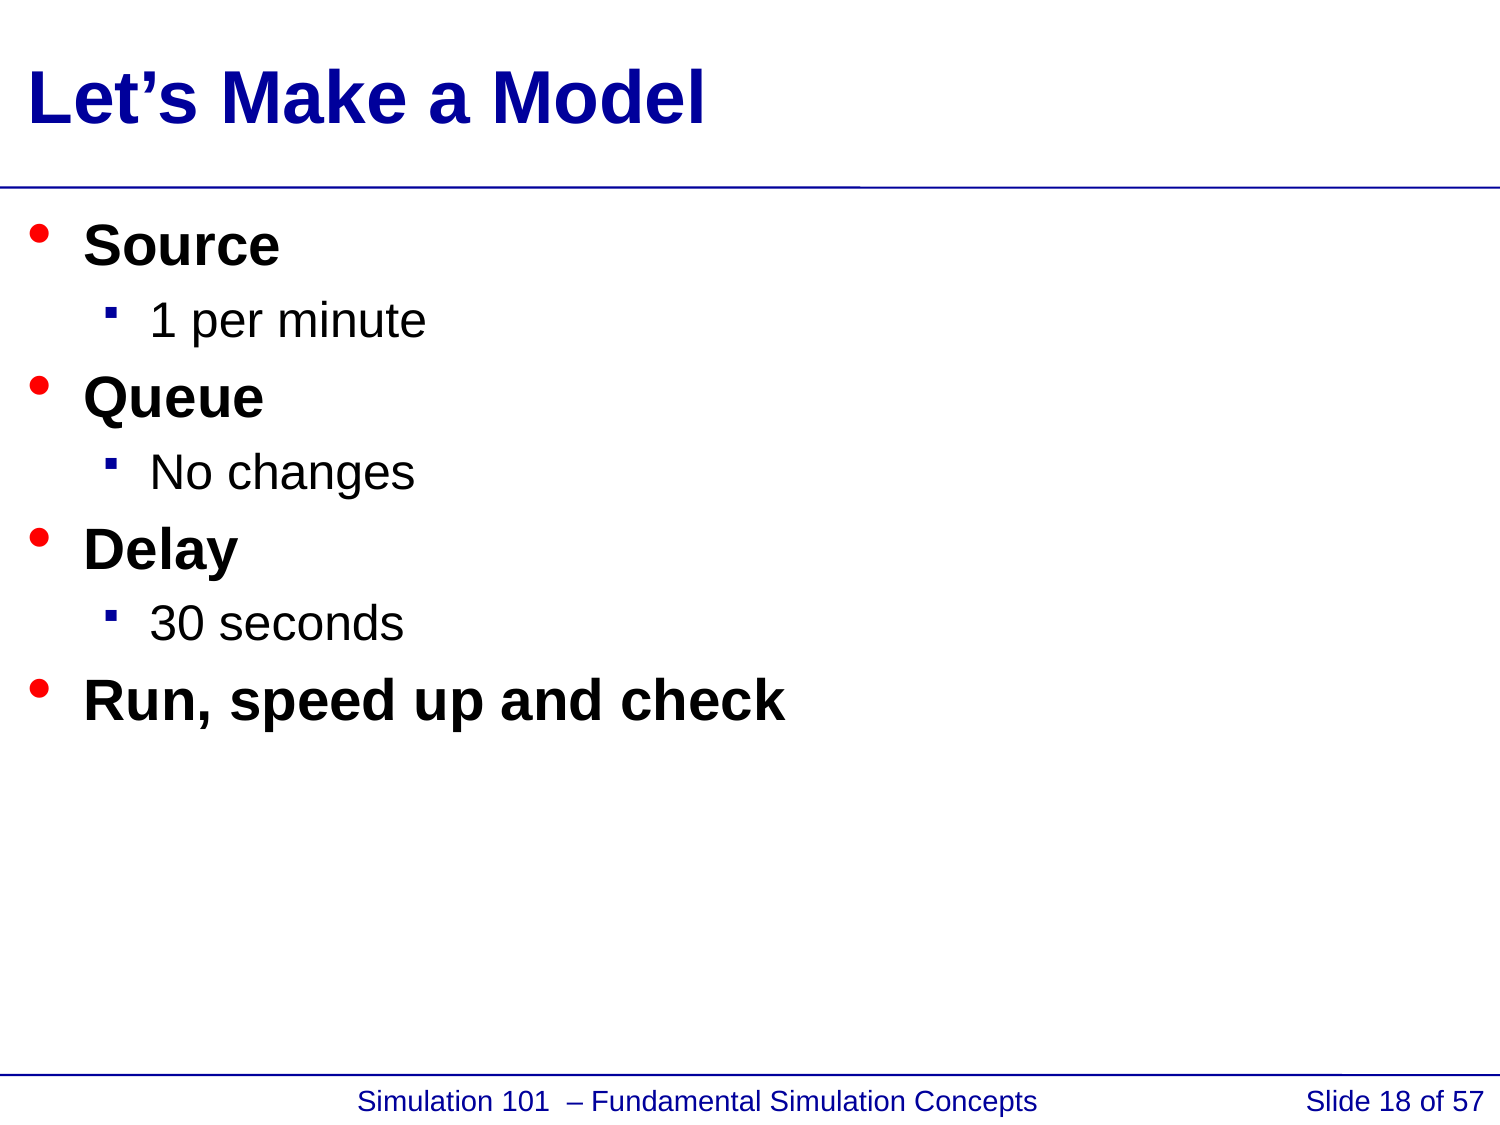

# Let’s Make a Model
Source
1 per minute
Queue
No changes
Delay
30 seconds
Run, speed up and check

 Simulation 101  – Fundamental Simulation Concepts
Slide 18 of 57